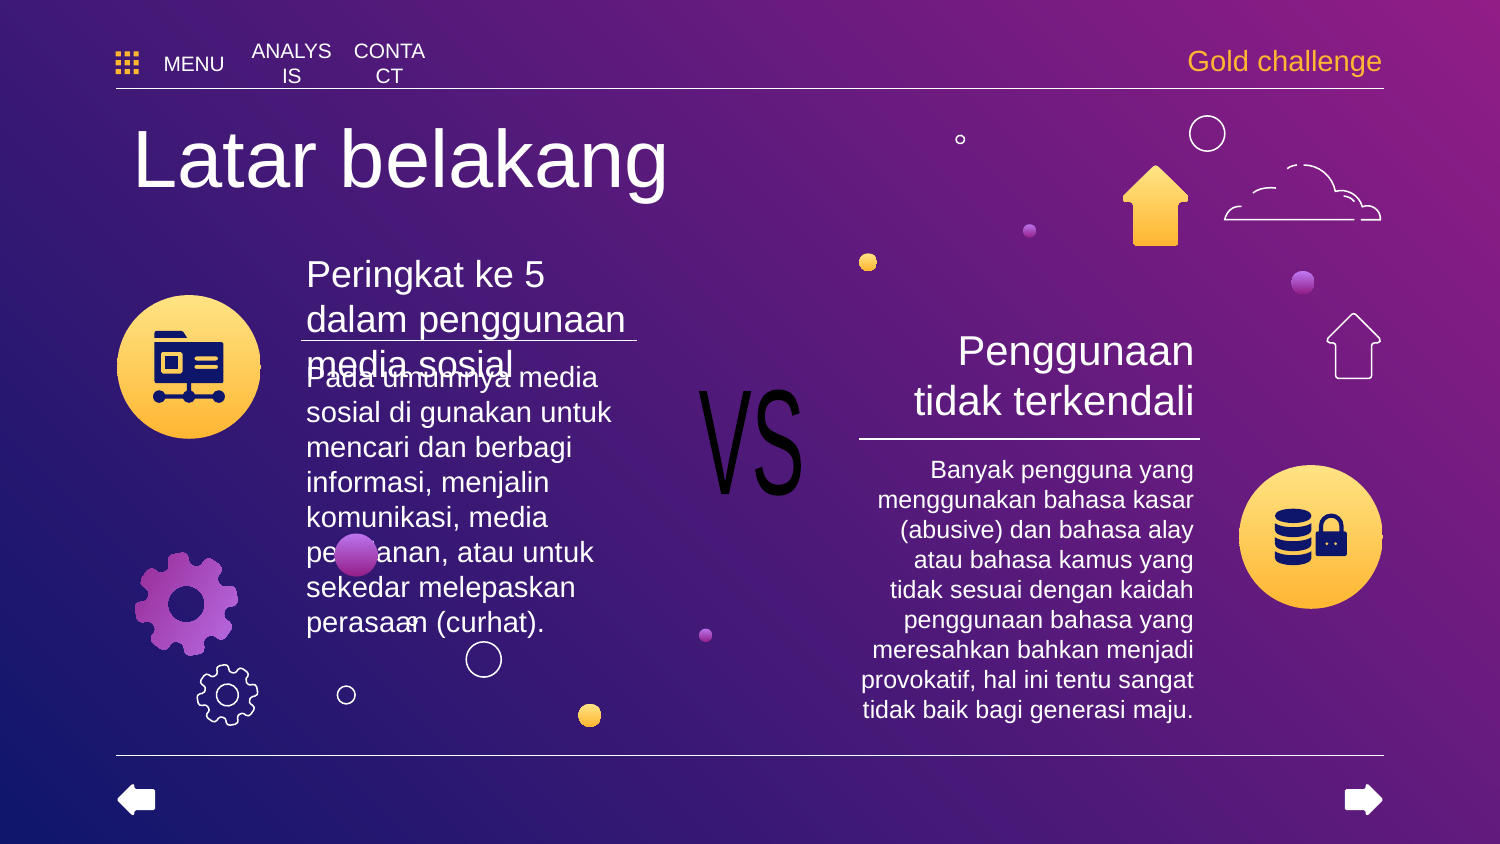

Gold challenge
MENU
ANALYSIS
CONTACT

Latar belakang

# Peringkat ke 5 dalam penggunaan media sosial

Penggunaan tidak terkendali

Pada umumnya media sosial di gunakan untuk mencari dan berbagi informasi, menjalin komunikasi, media periklanan, atau untuk sekedar melepaskan perasaan (curhat).
VS
Banyak pengguna yang menggunakan bahasa kasar (abusive) dan bahasa alay atau bahasa kamus yang tidak sesuai dengan kaidah penggunaan bahasa yang meresahkan bahkan menjadi provokatif, hal ini tentu sangat tidak baik bagi generasi maju.